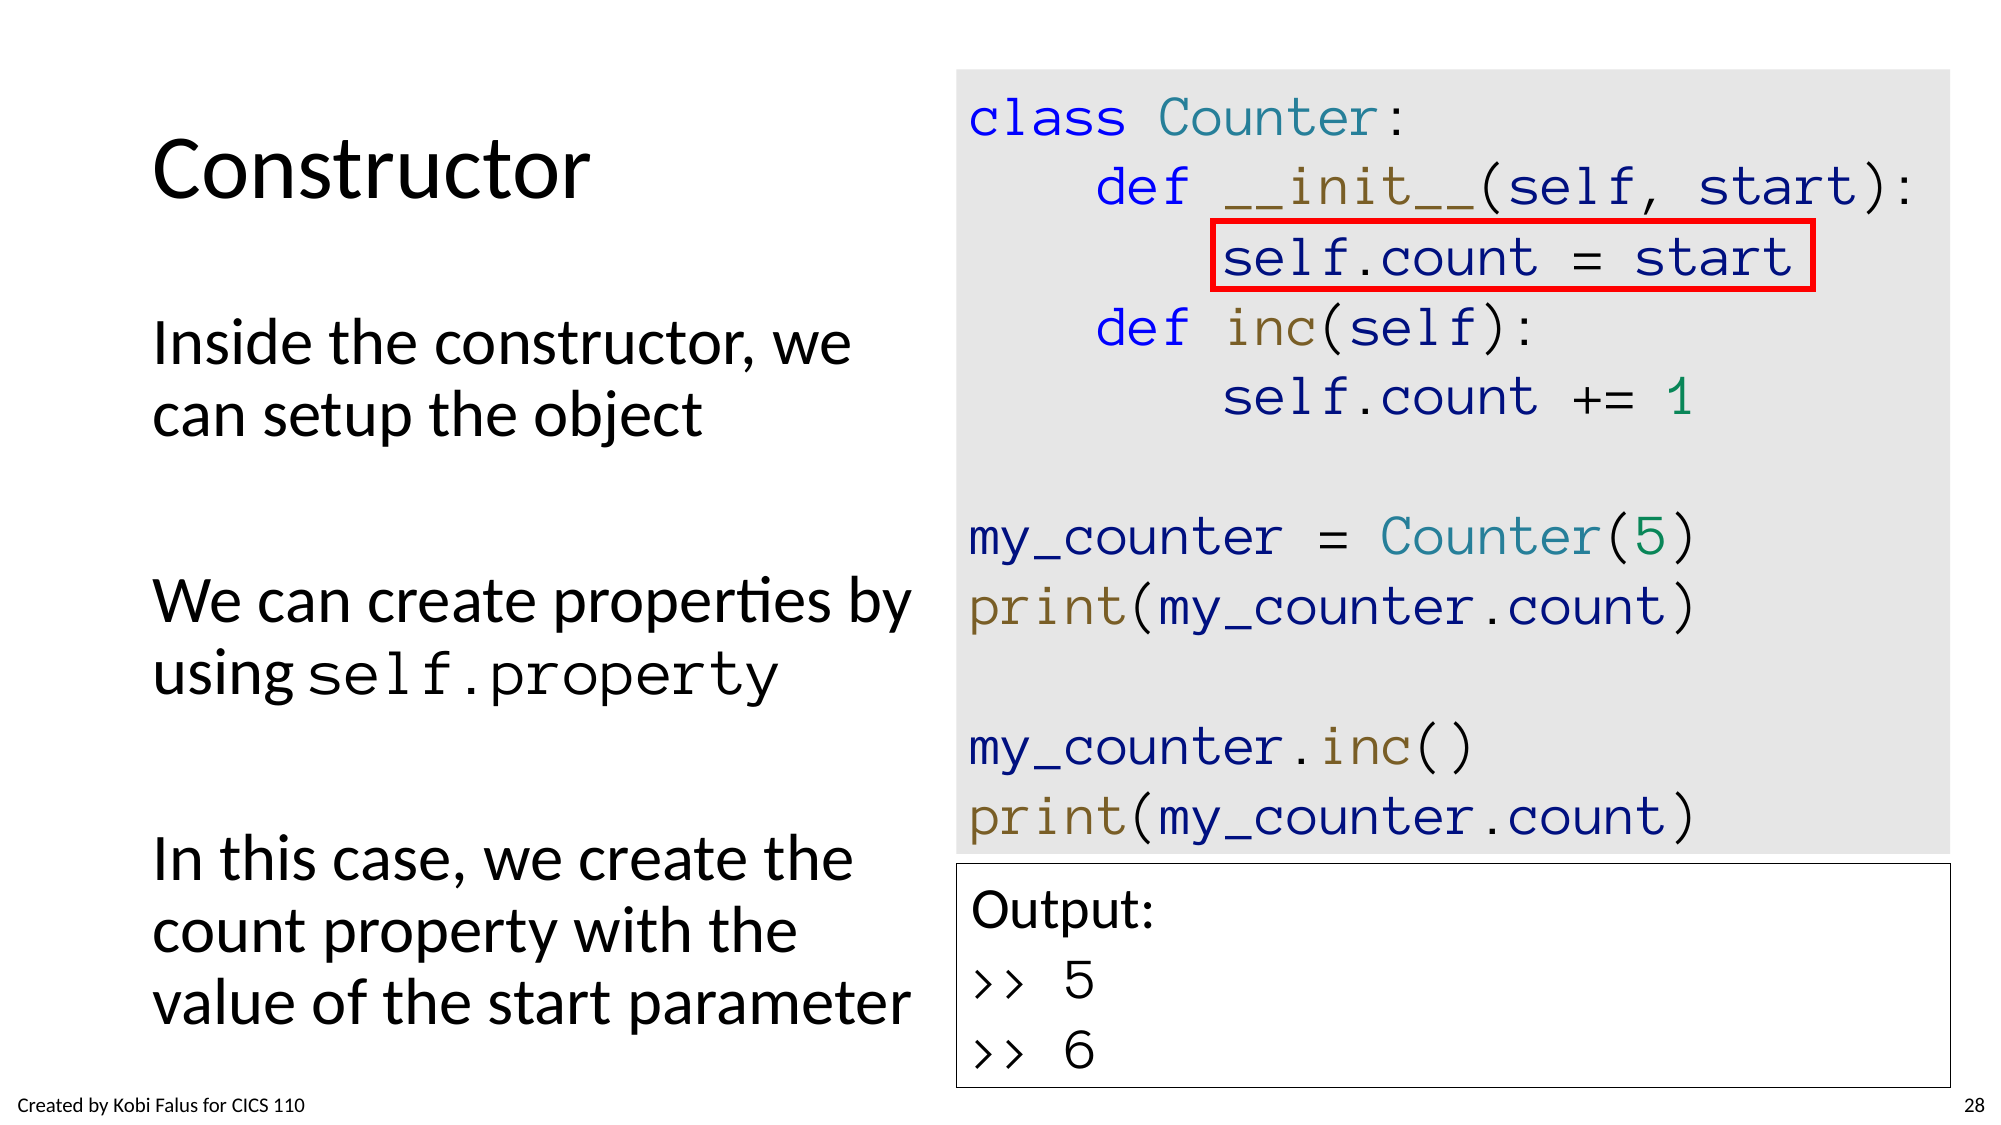

# Constructor
class Counter:
    def __init__(self, start):
        self.count = start
    def inc(self):
        self.count += 1
my_counter = Counter(5)
print(my_counter.count)
my_counter.inc()
print(my_counter.count)

Inside the constructor, we can setup the object

We can create properties by using self.property

In this case, we create the count property with the value of the start parameter
Output:
>> 5
>> 6